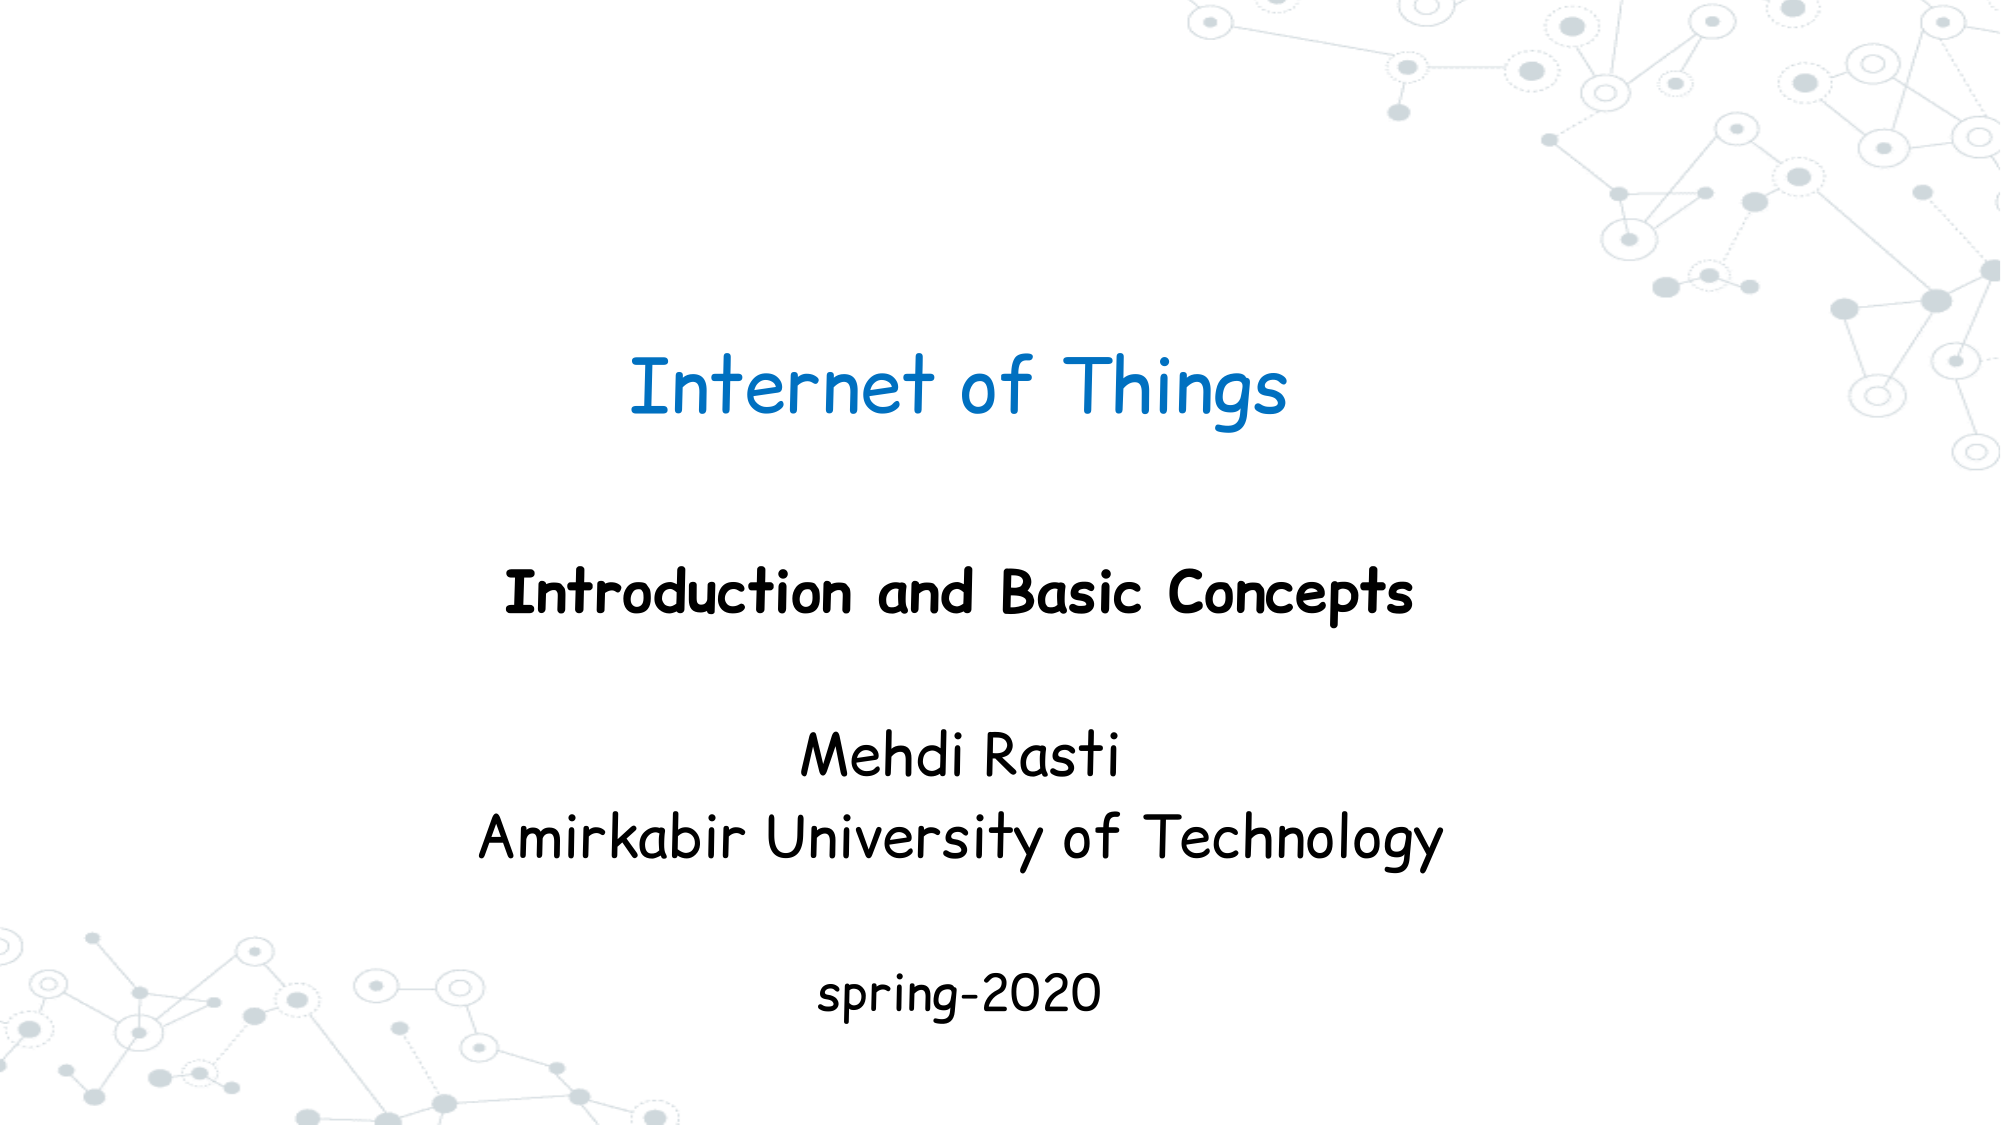

# Internet of Things
Introduction and Basic Concepts

Mehdi Rasti
Amirkabir University of Technology

spring-2020